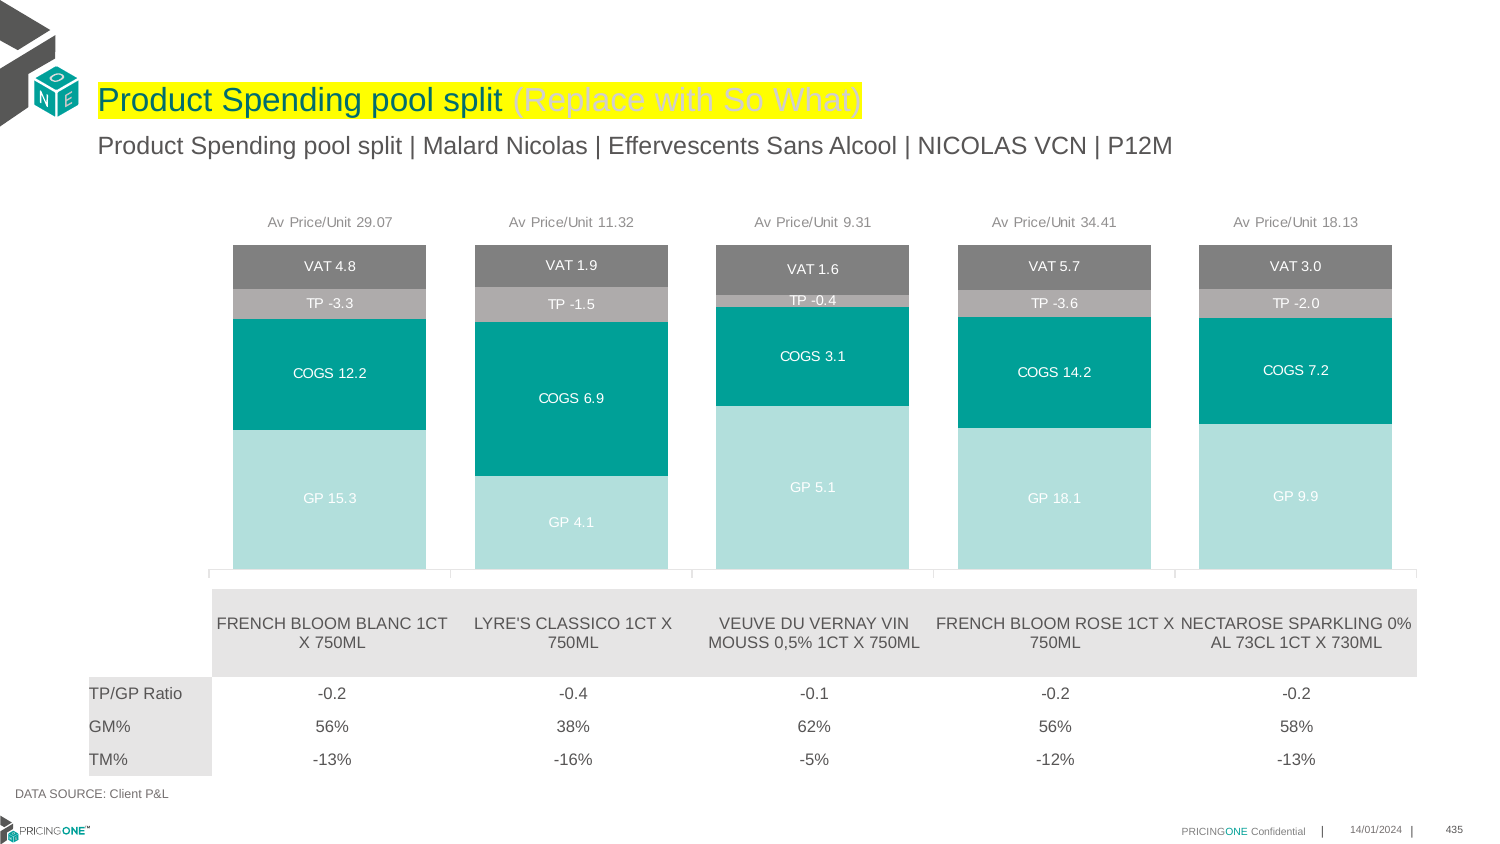

# Product Spending pool split (Replace with So What)
Product Spending pool split | Malard Nicolas | Effervescents Sans Alcool | NICOLAS VCN | P12M

### Chart

| Category | GP | COGS | TP | VAT |
|---|---|---|---|---|
| Av Price/Unit 29.07 | 15.338200000000002 | 12.15 | -3.2601002063402724 | 4.845619958731948 |
| Av Price/Unit 11.32 | 4.1383 | 6.856999999999999 | -1.527674100719425 | 1.8935251798561135 |
| Av Price/Unit 9.31 | 5.061643485211831 | 3.0682264588329335 | -0.3707439115374367 | 1.5518252065014646 |
| Av Price/Unit 34.41 | 18.0775 | 14.150000000000002 | -3.5522011952191157 | 5.735059760956175 |
| Av Price/Unit 18.13 | 9.8616 | 7.199999999999999 | -1.9556373563218372 | 3.0211925287356314 |
|  | FRENCH BLOOM BLANC 1CT X 750ML | LYRE'S CLASSICO 1CT X 750ML | VEUVE DU VERNAY VIN MOUSS 0,5% 1CT X 750ML | FRENCH BLOOM ROSE 1CT X 750ML | NECTAROSE SPARKLING 0% AL 73CL 1CT X 730ML |
| --- | --- | --- | --- | --- | --- |
| TP/GP Ratio | -0.2 | -0.4 | -0.1 | -0.2 | -0.2 |
| GM% | 56% | 38% | 62% | 56% | 58% |
| TM% | -13% | -16% | -5% | -12% | -13% |
DATA SOURCE: Client P&L

14/01/2024
435